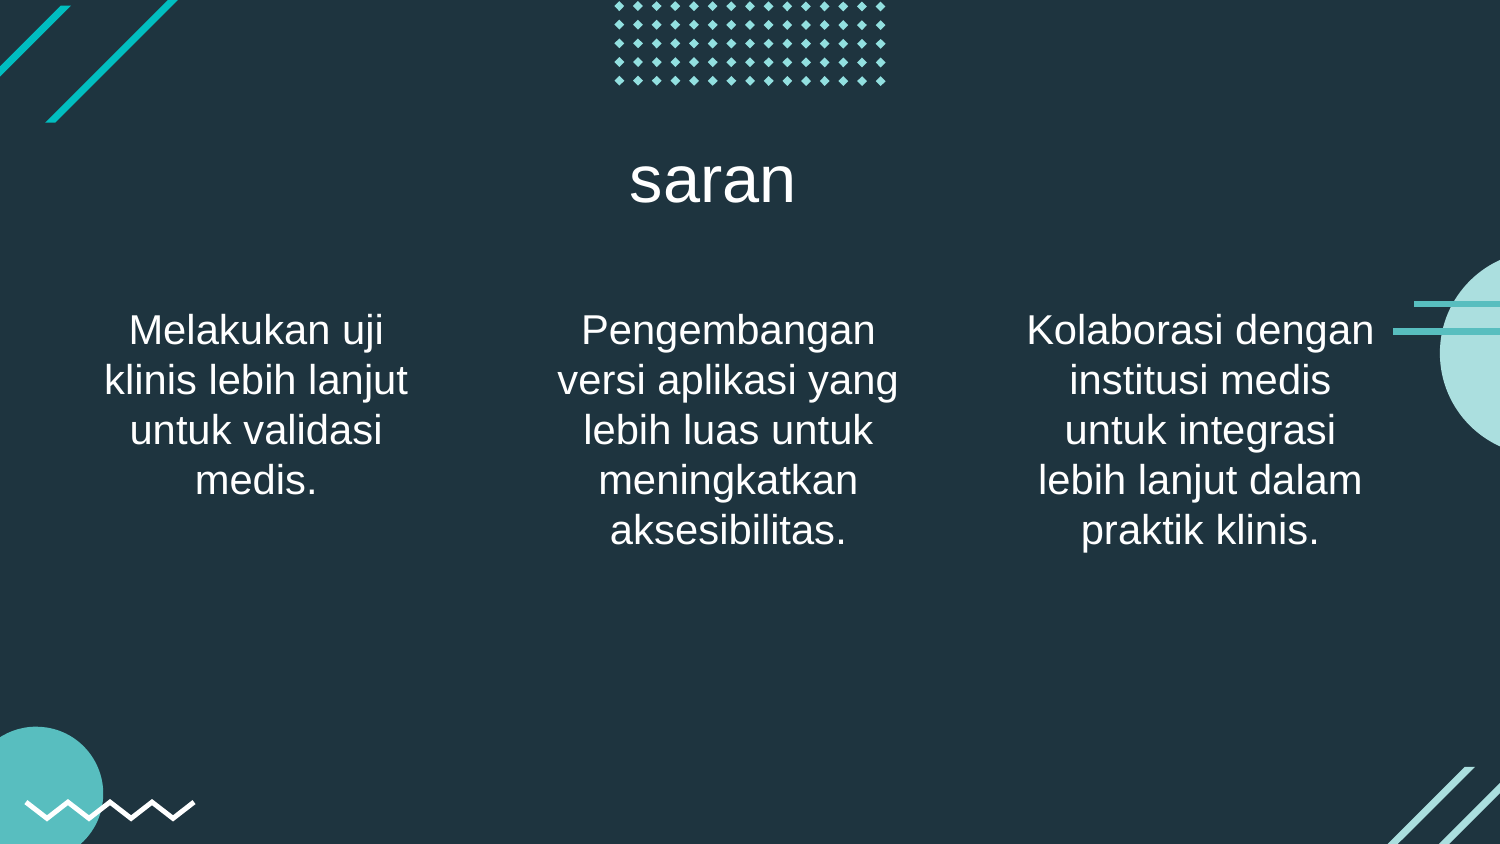

saran
Melakukan uji klinis lebih lanjut untuk validasi medis.
Pengembangan versi aplikasi yang lebih luas untuk meningkatkan aksesibilitas.
Kolaborasi dengan institusi medis untuk integrasi lebih lanjut dalam praktik klinis.